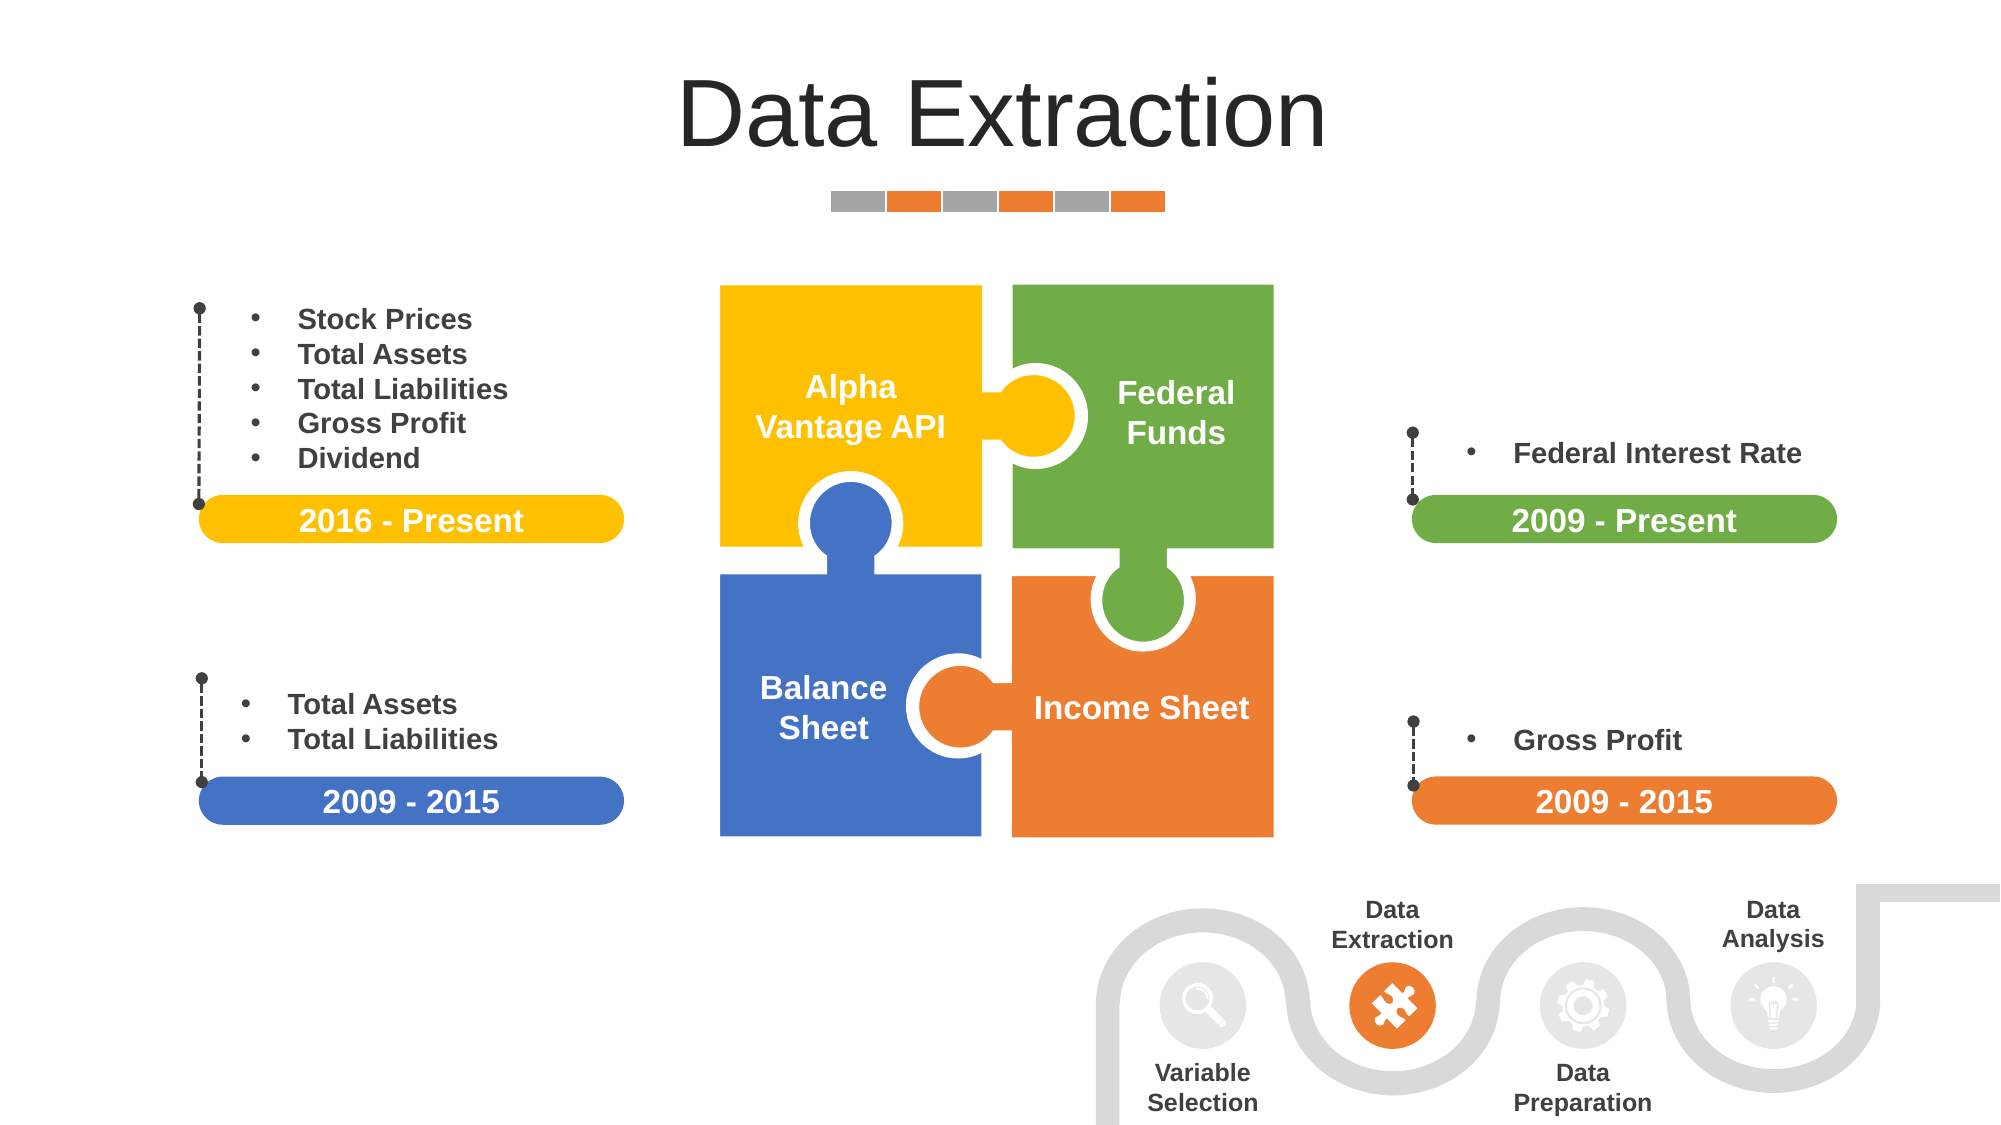

Data Extraction

Alpha Vantage API
Federal Funds
Balance Sheet
Income Sheet

Stock Prices
Total Assets
Total Liabilities
Gross Profit
Dividend
2016 - Present
Federal Interest Rate
2009 - Present
Total Assets
Total Liabilities
Gross Profit
2009 - 2015
2009 - 2015

Data Analysis

Data Extraction

Data Preparation

Variable Selection